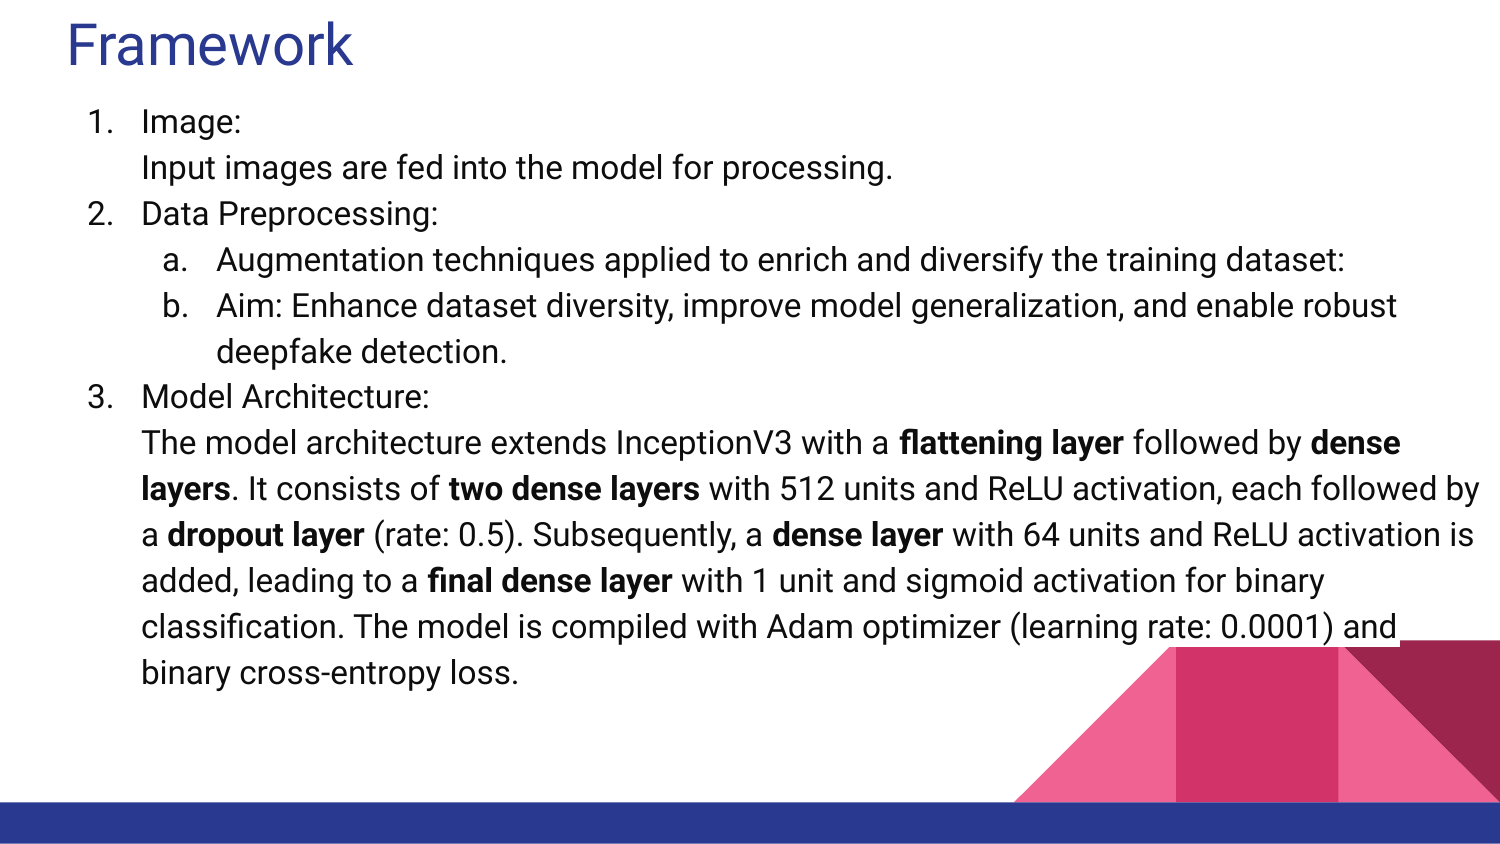

# Framework
Image:
Input images are fed into the model for processing.
Data Preprocessing:
Augmentation techniques applied to enrich and diversify the training dataset:
Aim: Enhance dataset diversity, improve model generalization, and enable robust deepfake detection.
Model Architecture:
The model architecture extends InceptionV3 with a flattening layer followed by dense layers. It consists of two dense layers with 512 units and ReLU activation, each followed by a dropout layer (rate: 0.5). Subsequently, a dense layer with 64 units and ReLU activation is added, leading to a final dense layer with 1 unit and sigmoid activation for binary classification. The model is compiled with Adam optimizer (learning rate: 0.0001) and binary cross-entropy loss.